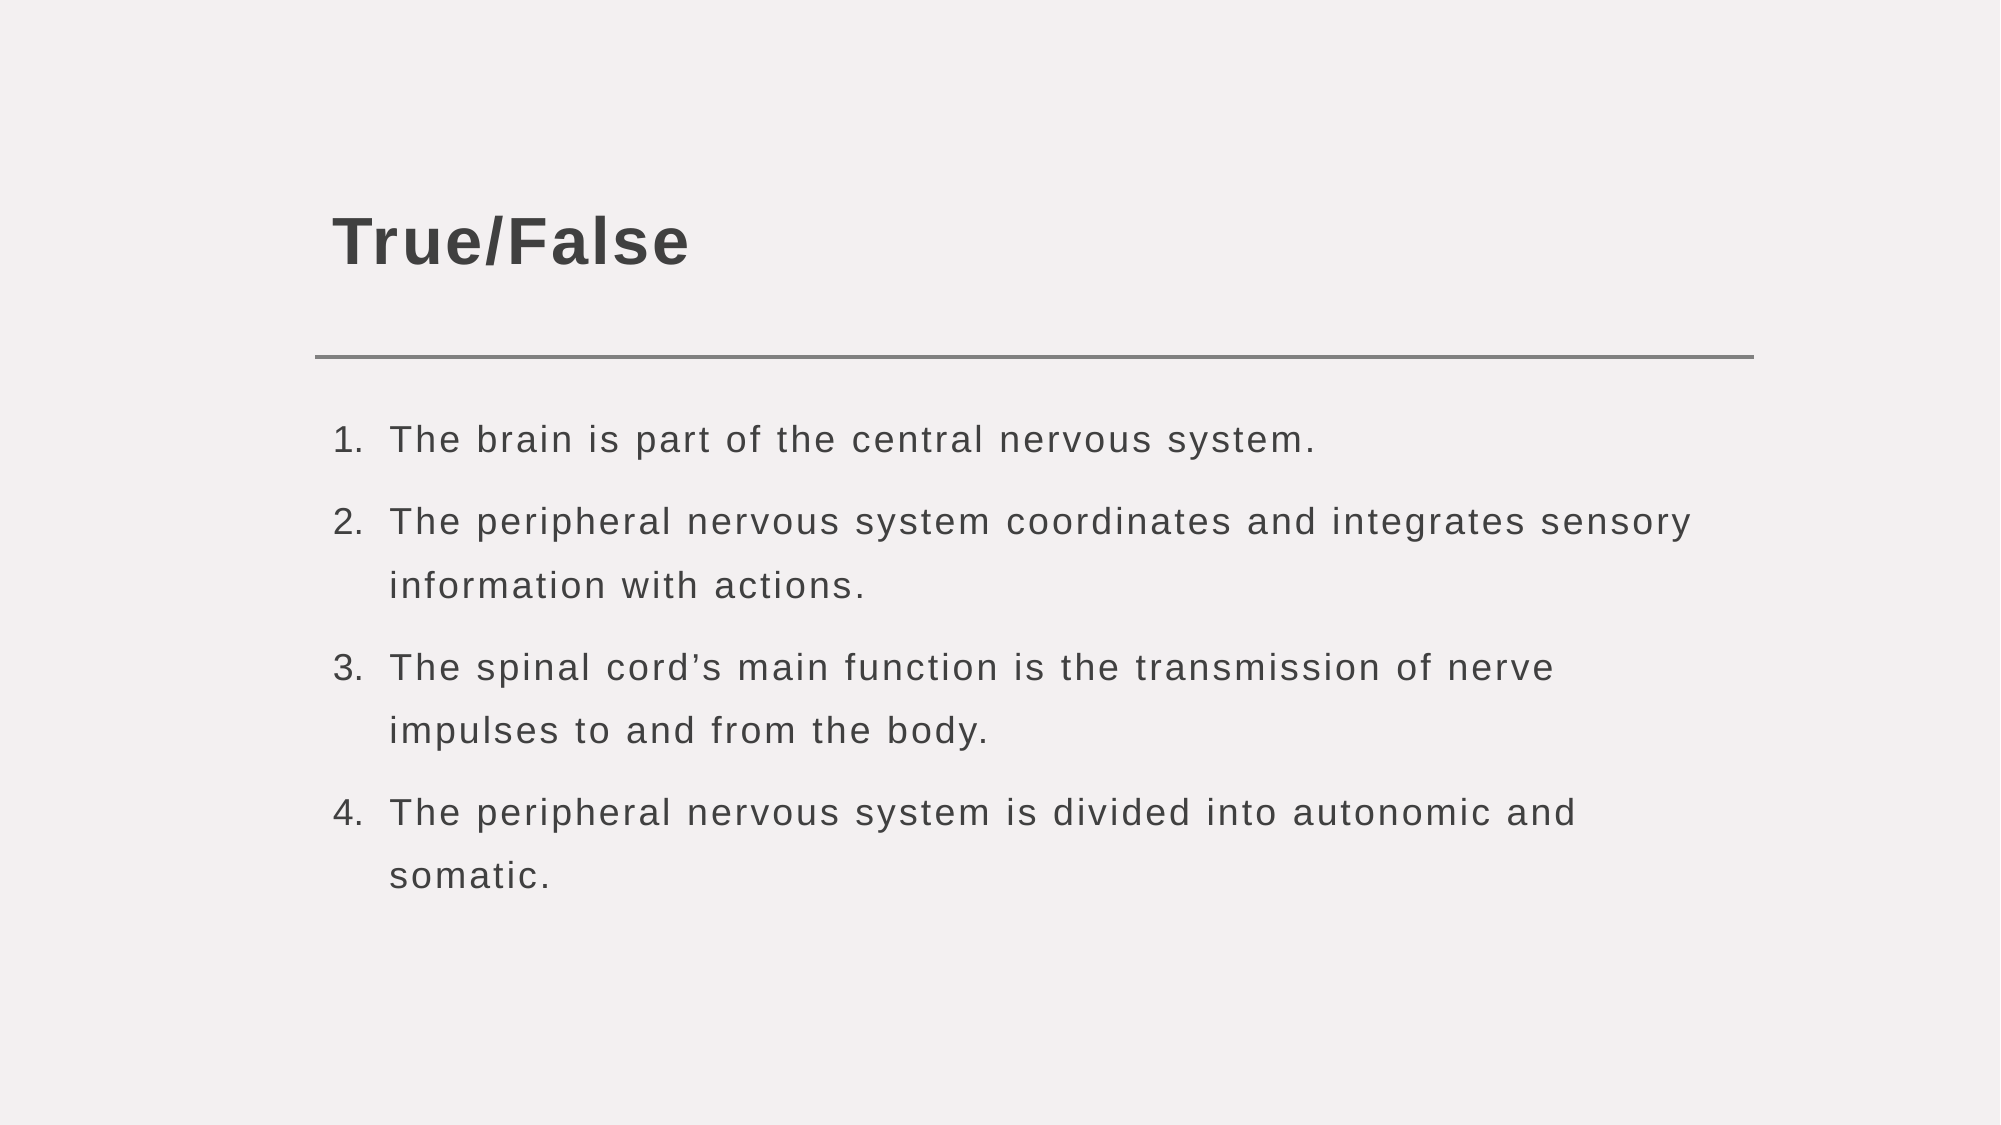

# True/False
The brain is part of the central nervous system.
The peripheral nervous system coordinates and integrates sensory information with actions.
The spinal cord’s main function is the transmission of nerve impulses to and from the body.
The peripheral nervous system is divided into autonomic and somatic.